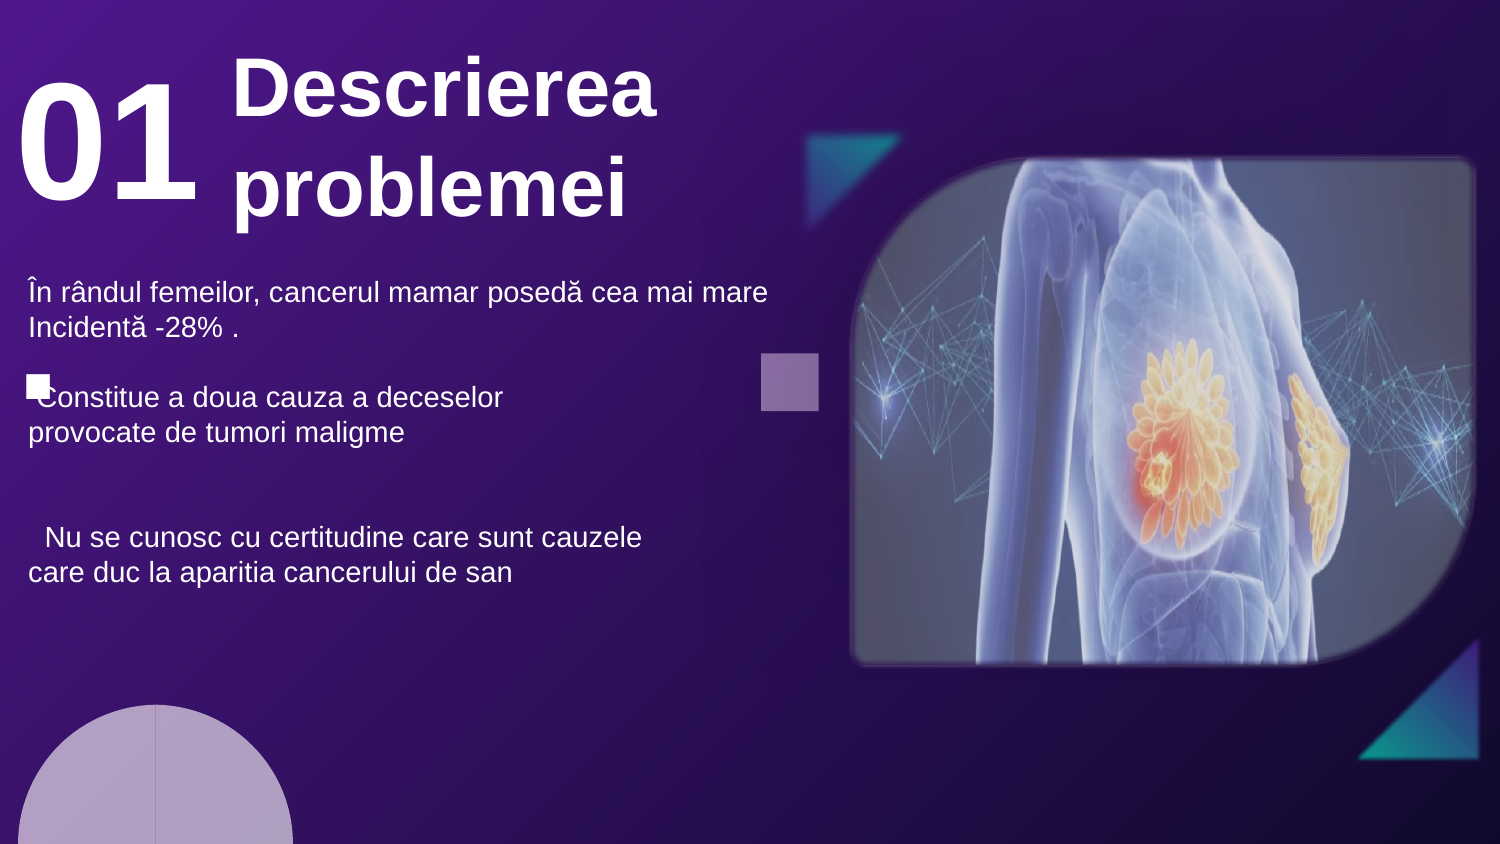

01.
# Descrierea problemei

În rândul femeilor, cancerul mamar posedă cea mai mare
Incidentă -28% .

 Constitue a doua cauza a deceselor
provocate de tumori maligme

  Nu se cunosc cu certitudine care sunt cauzele
care duc la aparitia cancerului de san